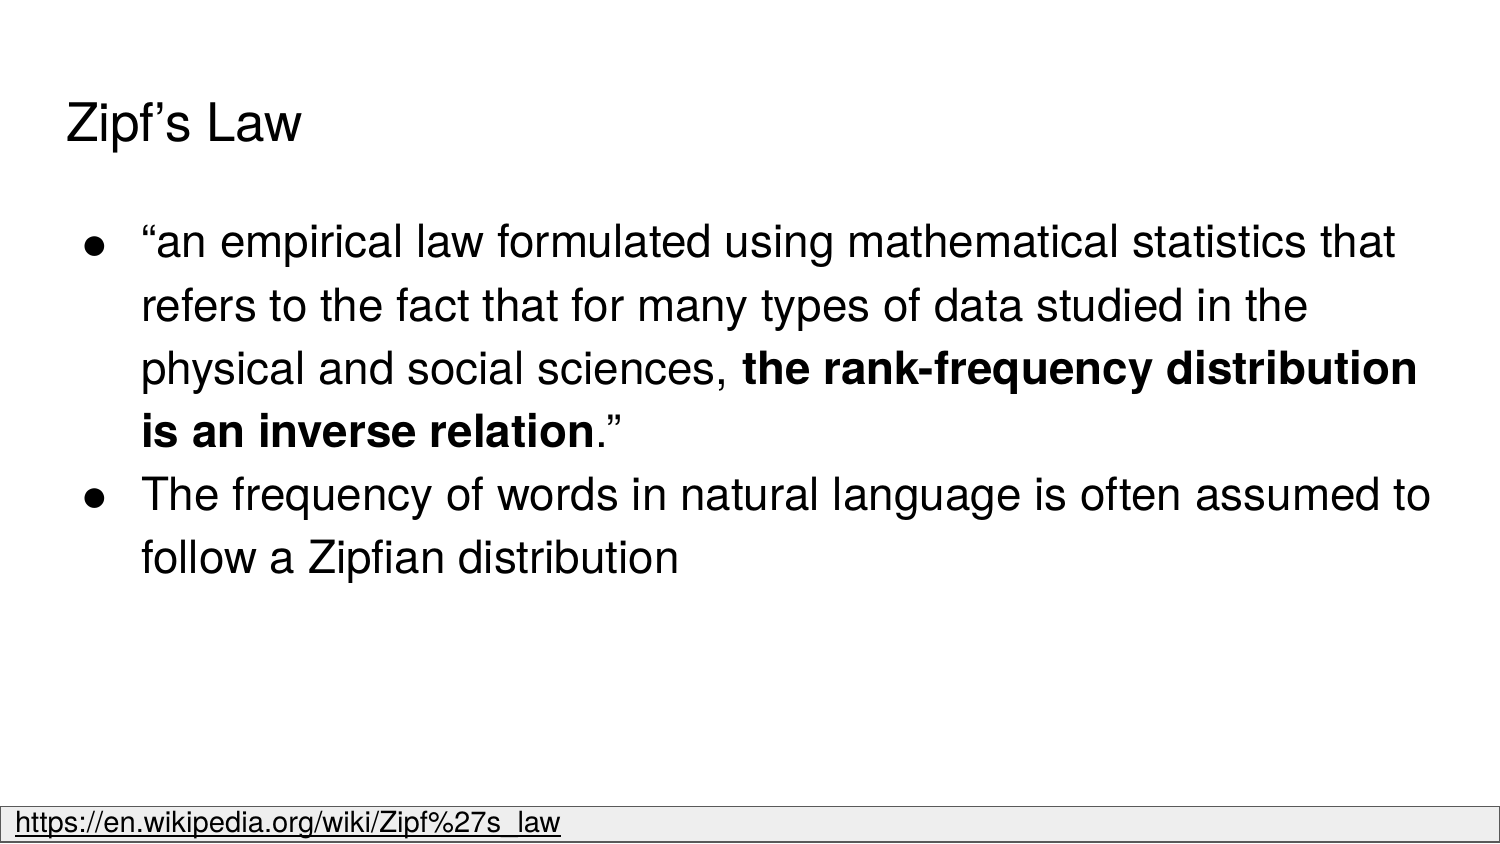

# Zipf’s Law
“an empirical law formulated using mathematical statistics that refers to the fact that for many types of data studied in the physical and social sciences, the rank-frequency distribution is an inverse relation.”
The frequency of words in natural language is often assumed to follow a Zipfian distribution
https://en.wikipedia.org/wiki/Zipf%27s_law